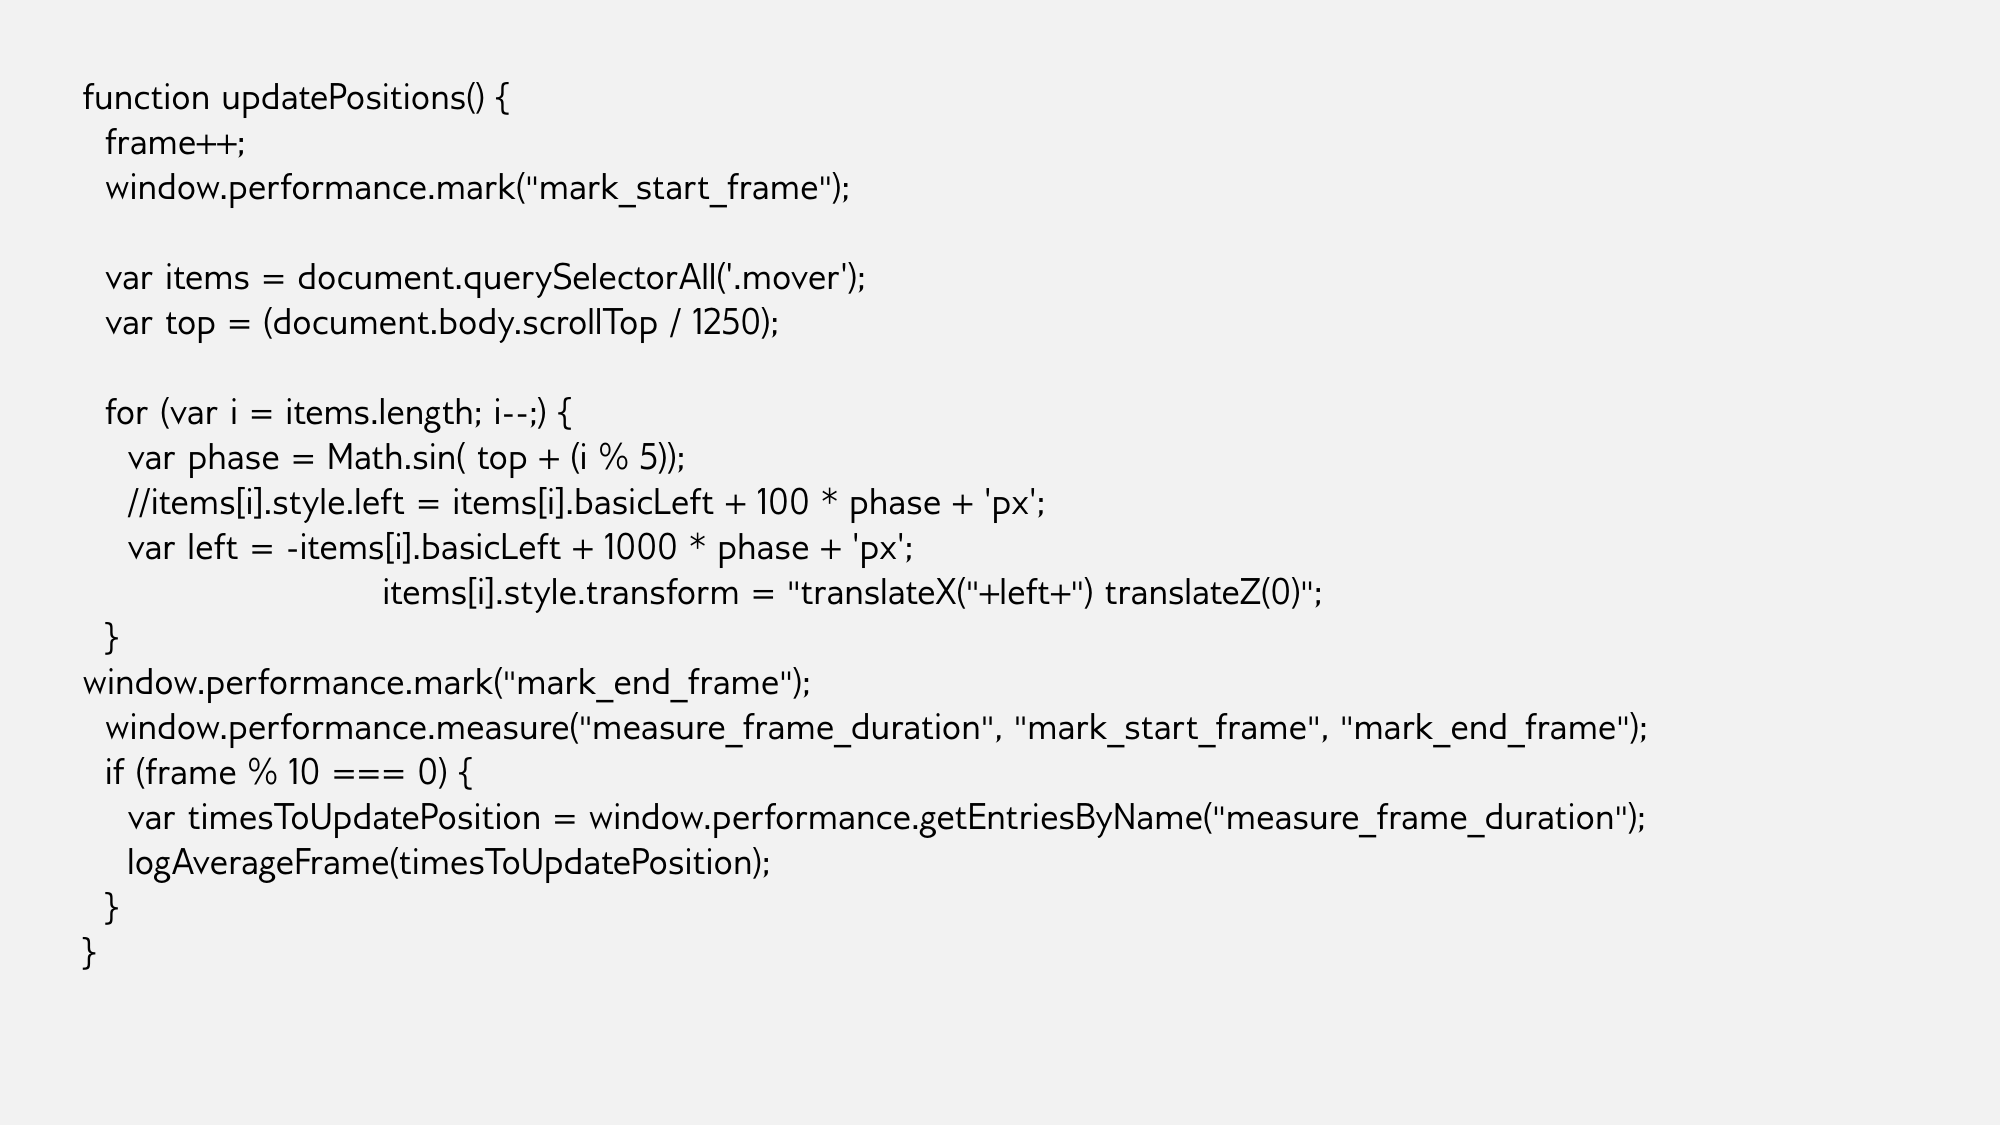

function updatePositions() {
  frame++;
  window.performance.mark("mark_start_frame");

  var items = document.querySelectorAll('.mover');
  var top = (document.body.scrollTop / 1250);

  for (var i = items.length; i--;) {
    var phase = Math.sin( top + (i % 5));
    //items[i].style.left = items[i].basicLeft + 100 * phase + 'px';
    var left = -items[i].basicLeft + 1000 * phase + 'px';
 		items[i].style.transform = "translateX("+left+") translateZ(0)";
  }
window.performance.mark("mark_end_frame");
  window.performance.measure("measure_frame_duration", "mark_start_frame", "mark_end_frame");
  if (frame % 10 === 0) {
    var timesToUpdatePosition = window.performance.getEntriesByName("measure_frame_duration");
    logAverageFrame(timesToUpdatePosition);
  }
}